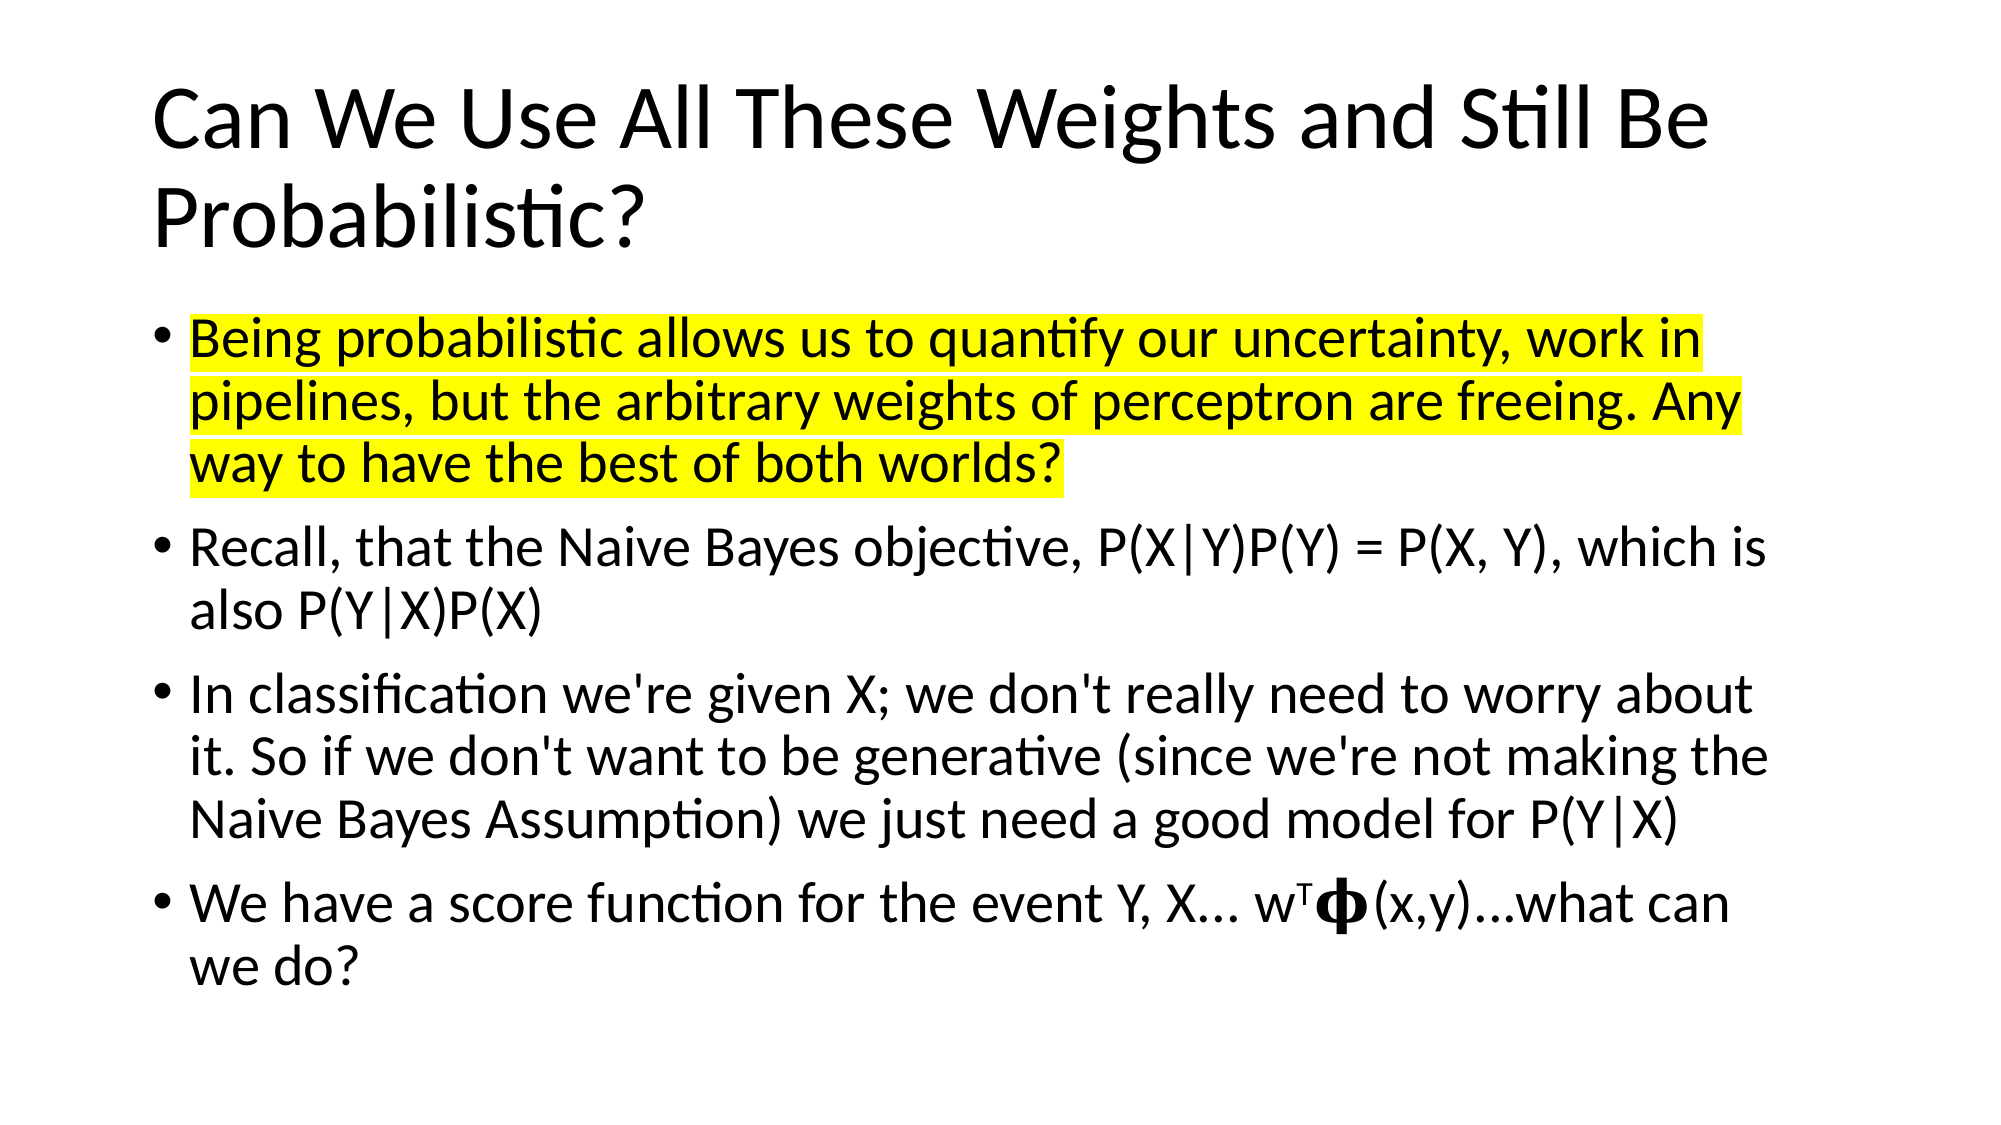

# Can We Use All These Weights and Still Be Probabilistic?
Being probabilistic allows us to quantify our uncertainty, work in pipelines, but the arbitrary weights of perceptron are freeing. Any way to have the best of both worlds?
Recall, that the Naive Bayes objective, P(X|Y)P(Y) = P(X, Y), which is also P(Y|X)P(X)
In classification we're given X; we don't really need to worry about it. So if we don't want to be generative (since we're not making the Naive Bayes Assumption) we just need a good model for P(Y|X)
We have a score function for the event Y, X... wT𝛟(x,y)...what can we do?